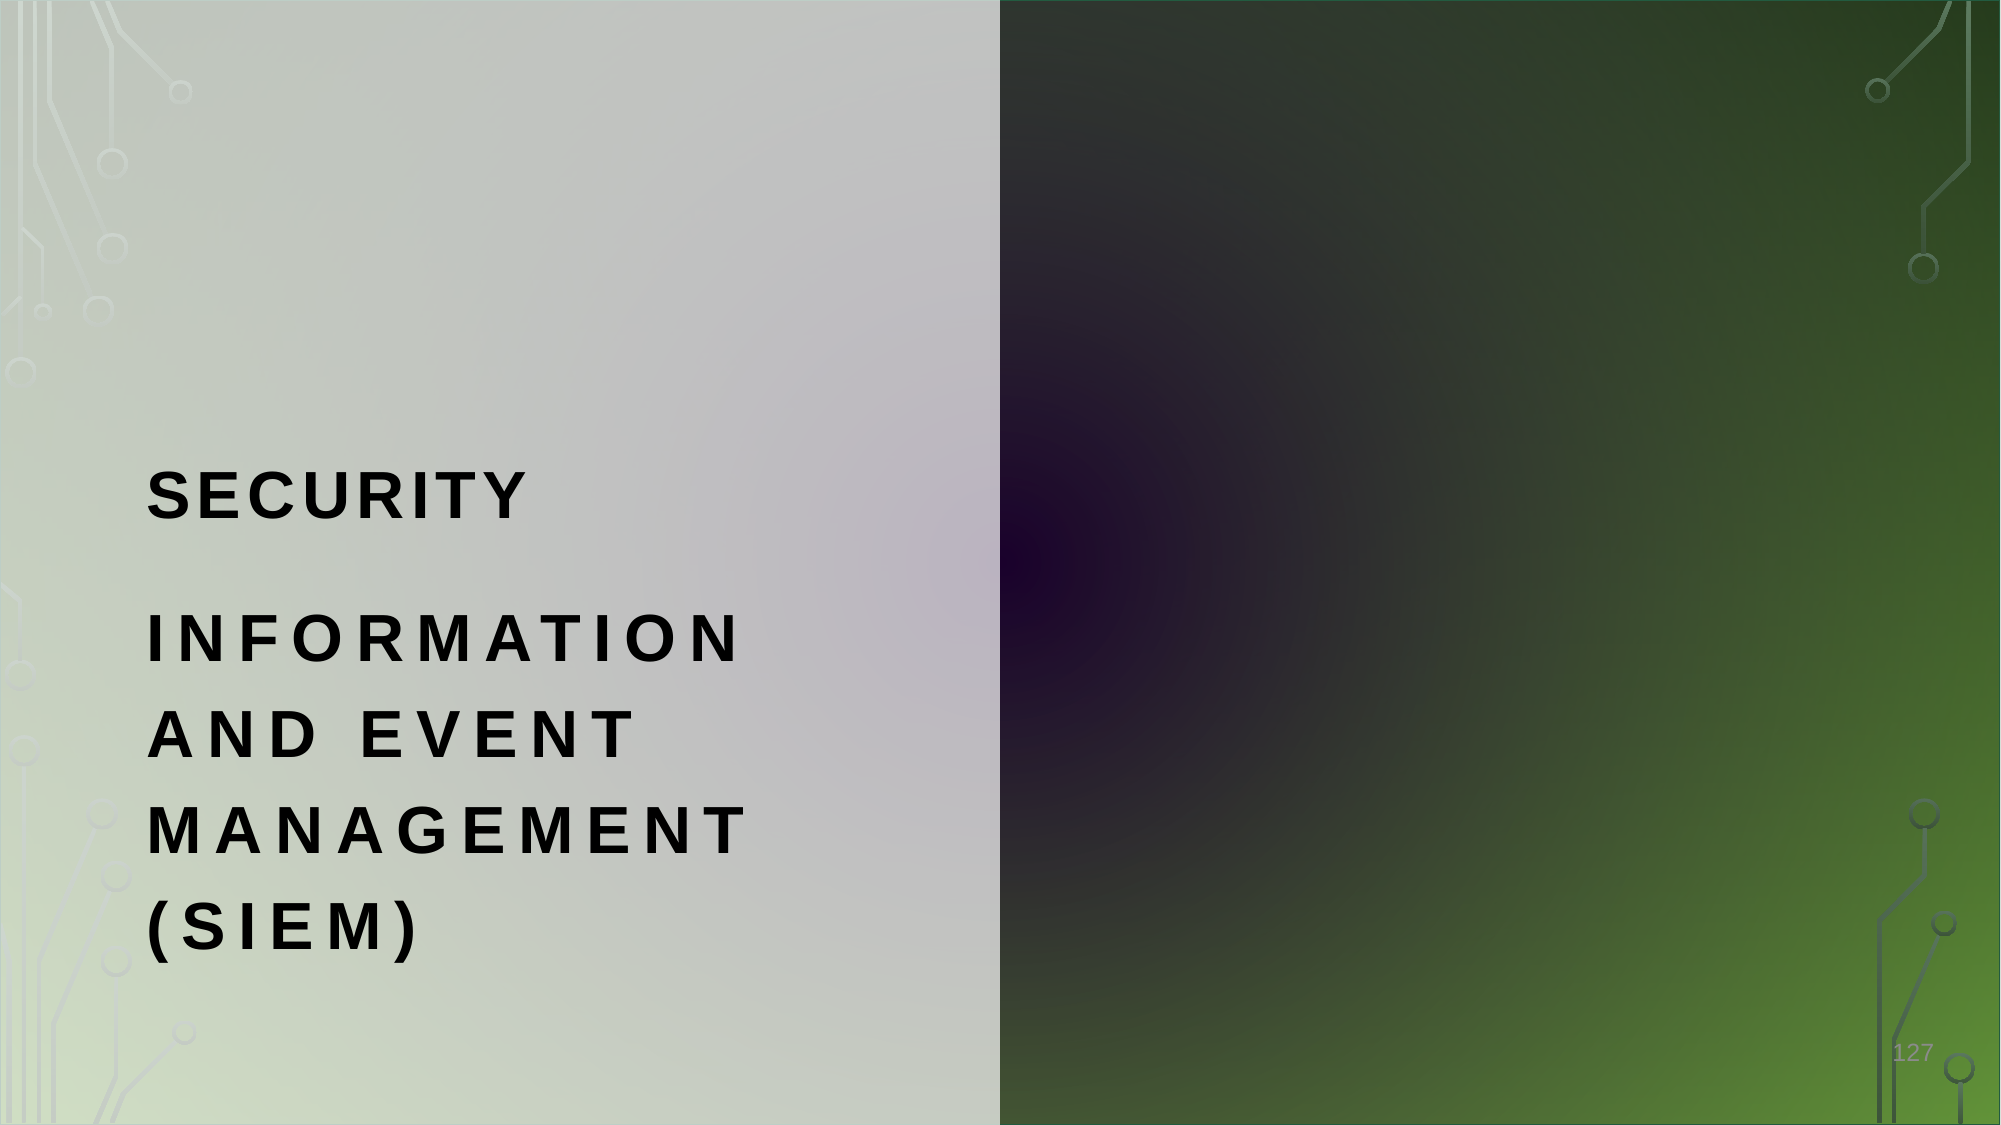

# security
Information and event management (siem)
127